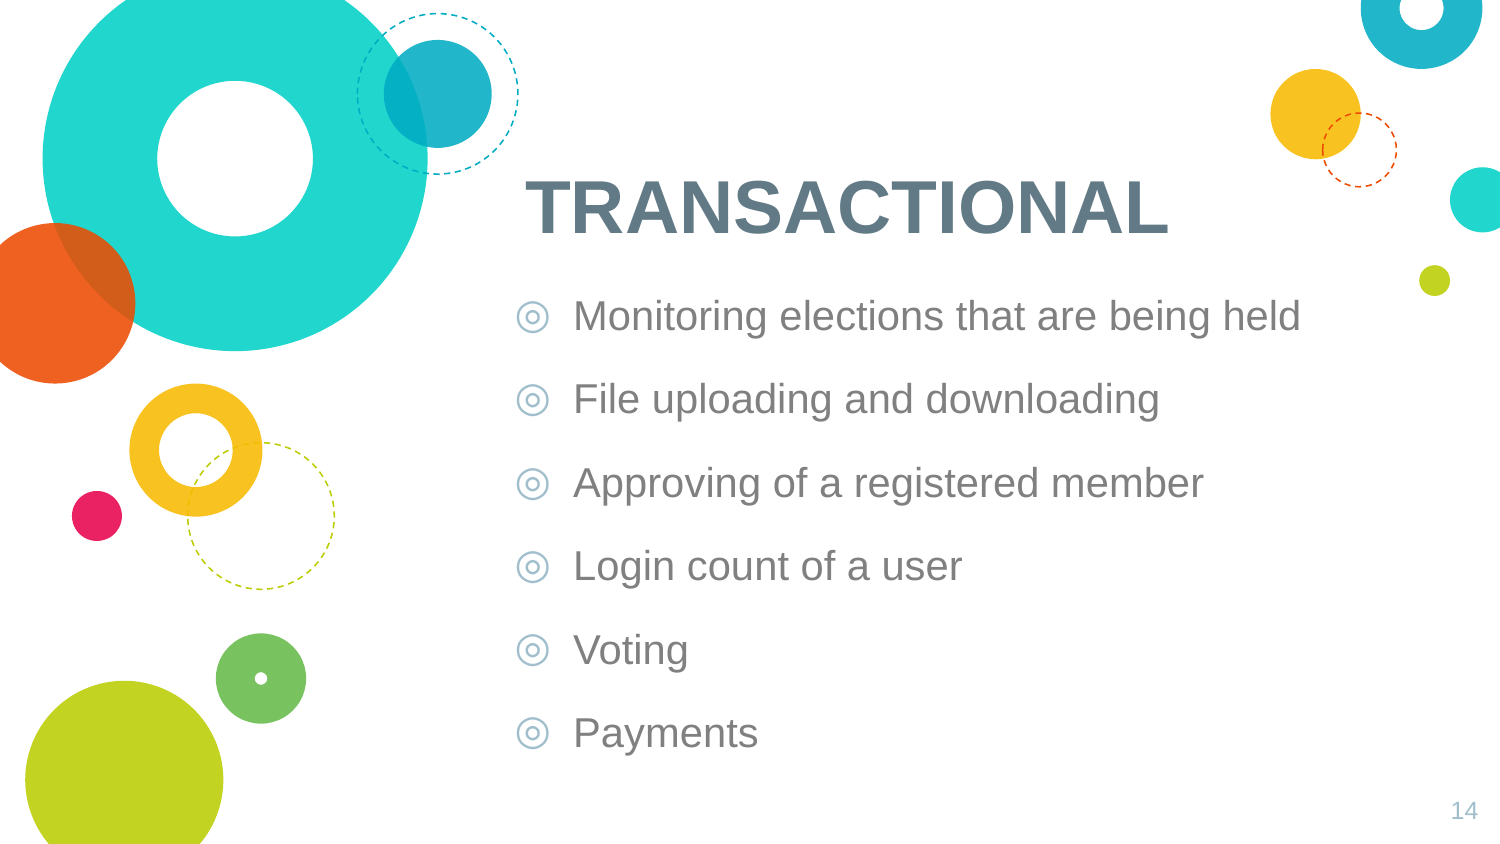

TRANSACTIONAL
 Monitoring elections that are being held
 File uploading and downloading
 Approving of a registered member
 Login count of a user
 Voting
 Payments
14